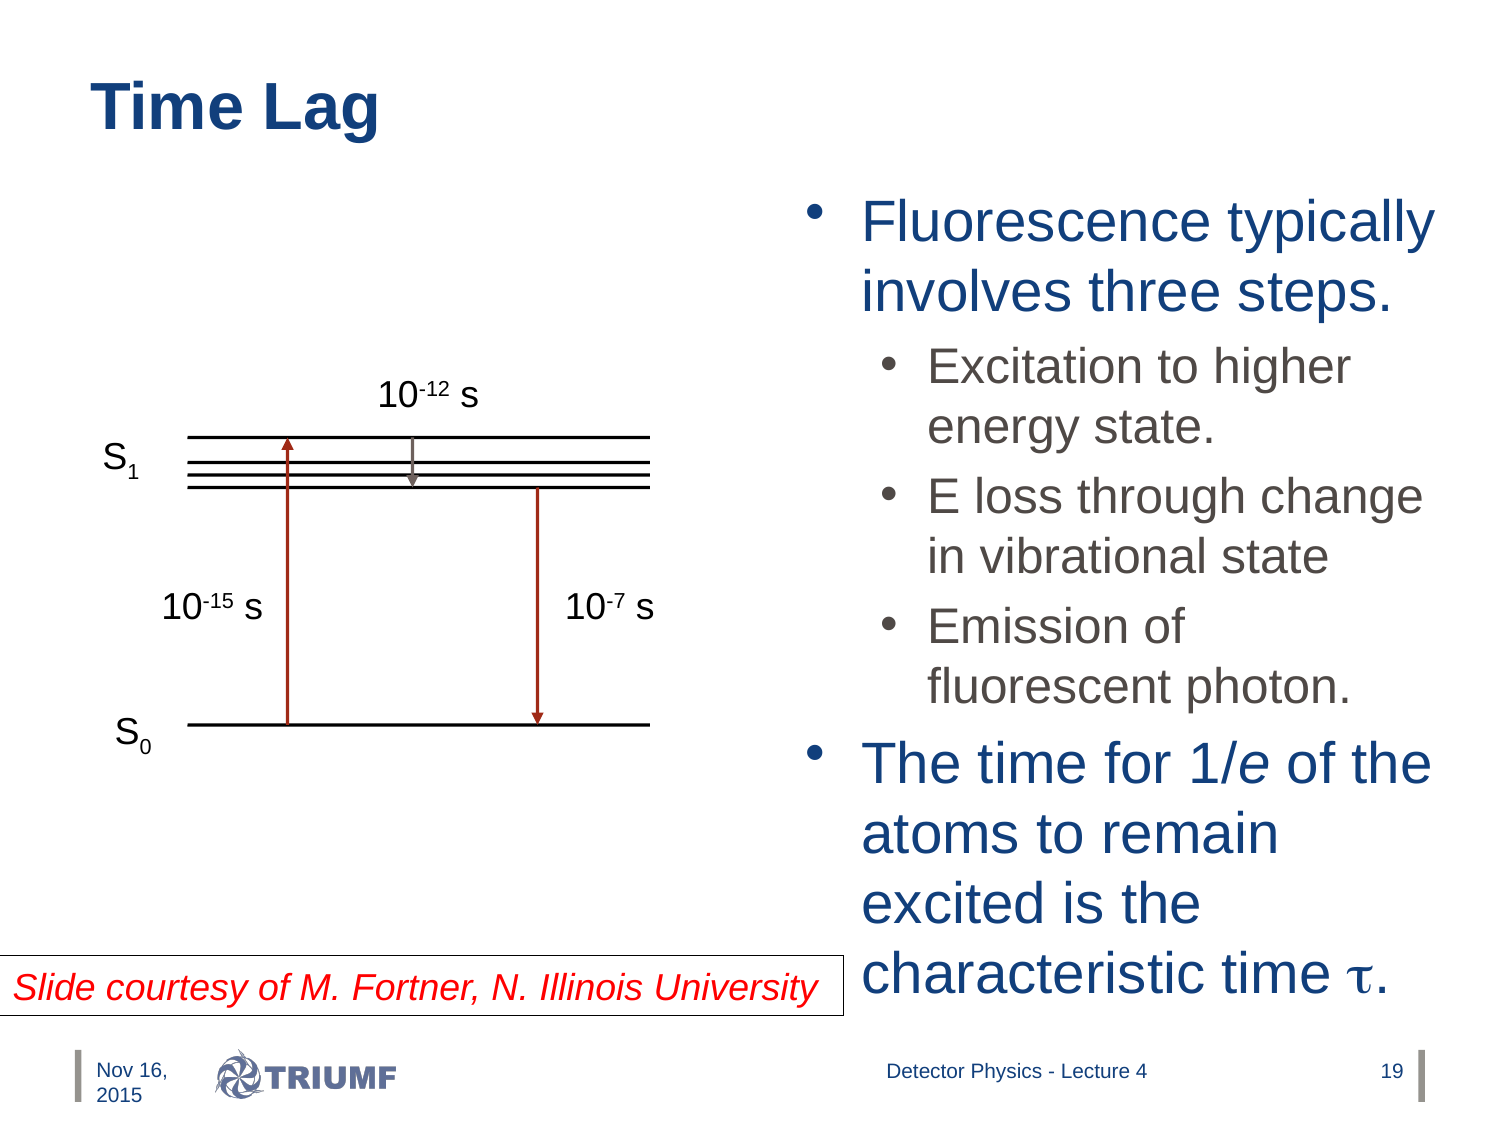

# Time Lag
Fluorescence typically involves three steps.
Excitation to higher energy state.
E loss through change in vibrational state
Emission of fluorescent photon.
The time for 1/e of the atoms to remain excited is the characteristic time τ.

10-12 s
S1

10-15 s
10-7 s
S0

Slide courtesy of M. Fortner, N. Illinois University
Nov 16, 2015
Detector Physics - Lecture 4
19